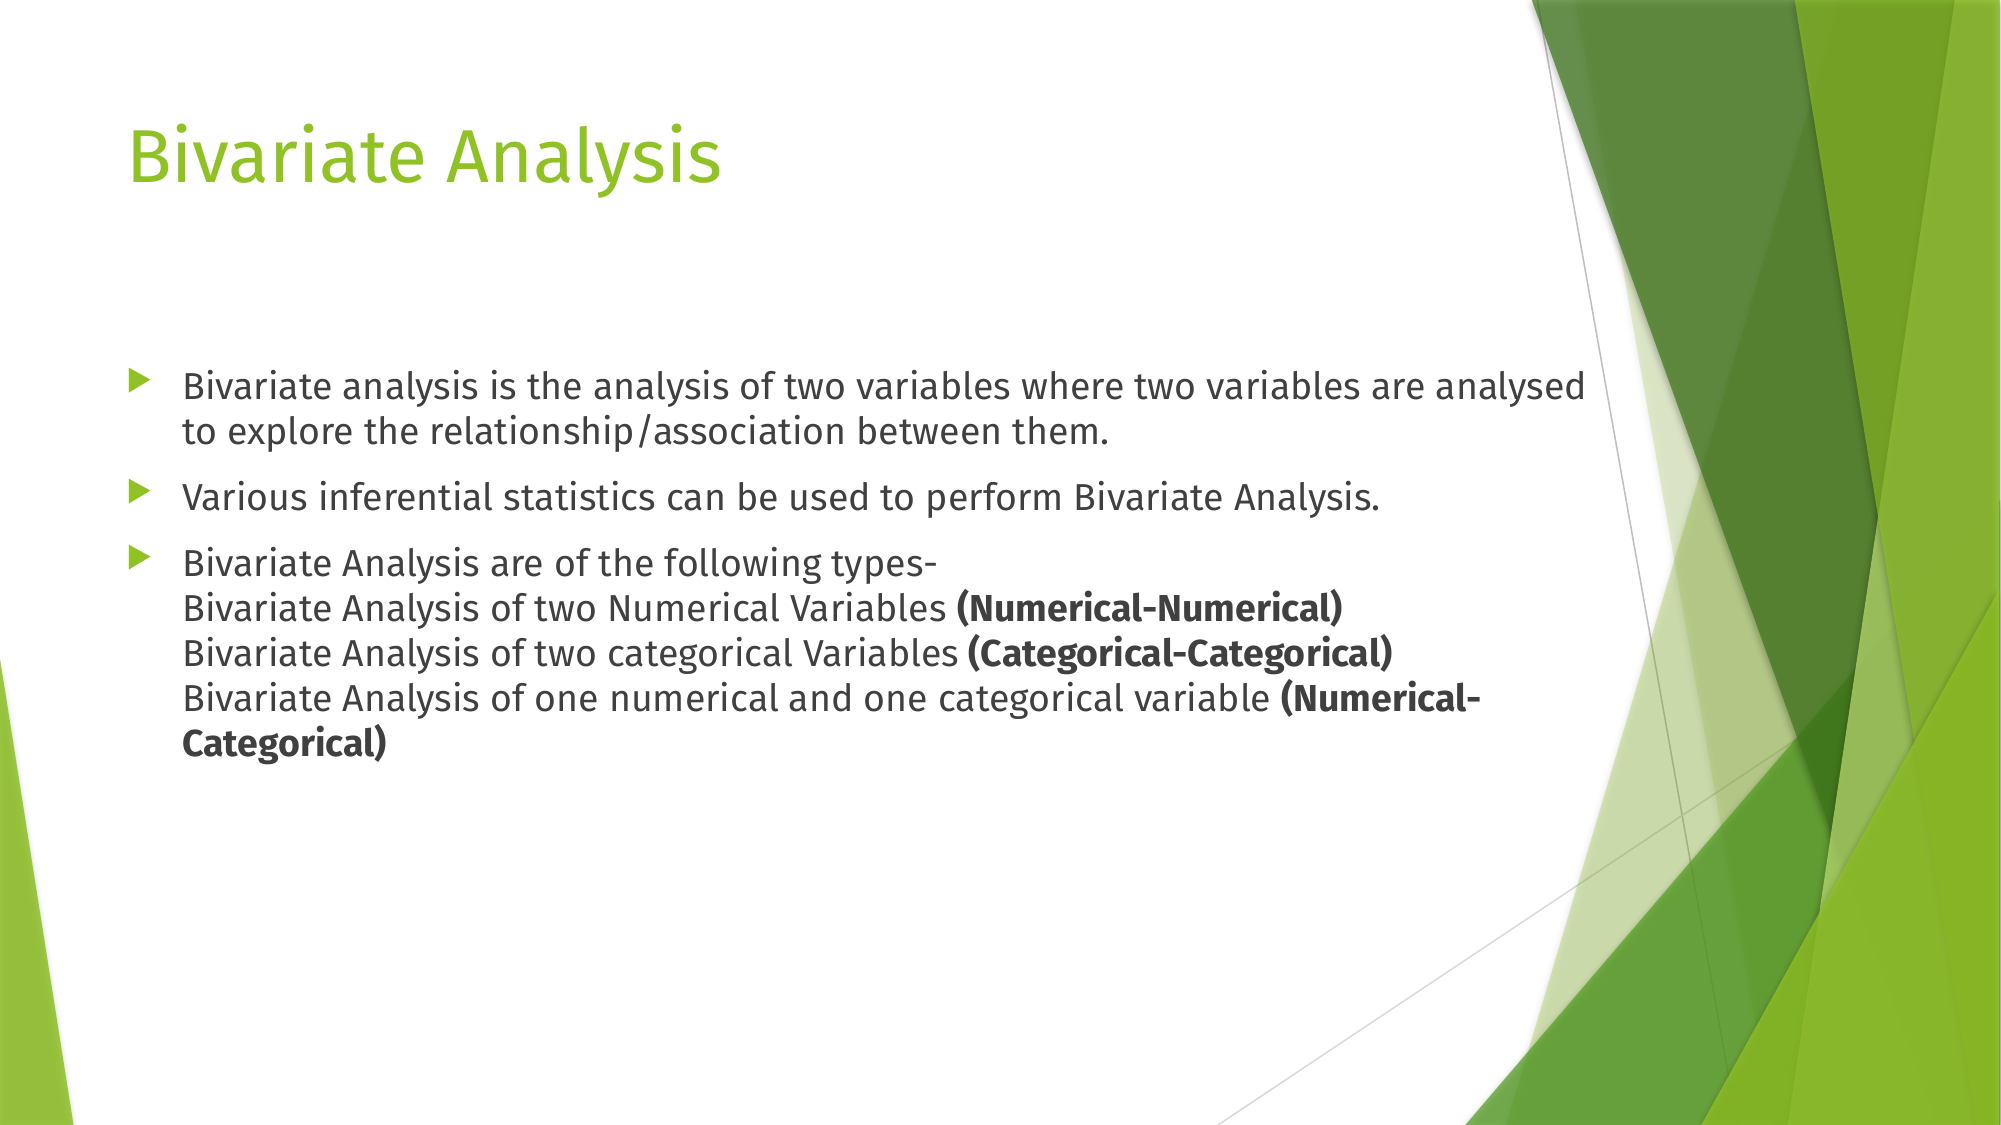

# Bivariate Analysis
Bivariate analysis is the analysis of two variables where two variables are analysed to explore the relationship/association between them.
Various inferential statistics can be used to perform Bivariate Analysis.
Bivariate Analysis are of the following types-
Bivariate Analysis of two Numerical Variables (Numerical-Numerical)
Bivariate Analysis of two categorical Variables (Categorical-Categorical)
Bivariate Analysis of one numerical and one categorical variable (Numerical-Categorical)